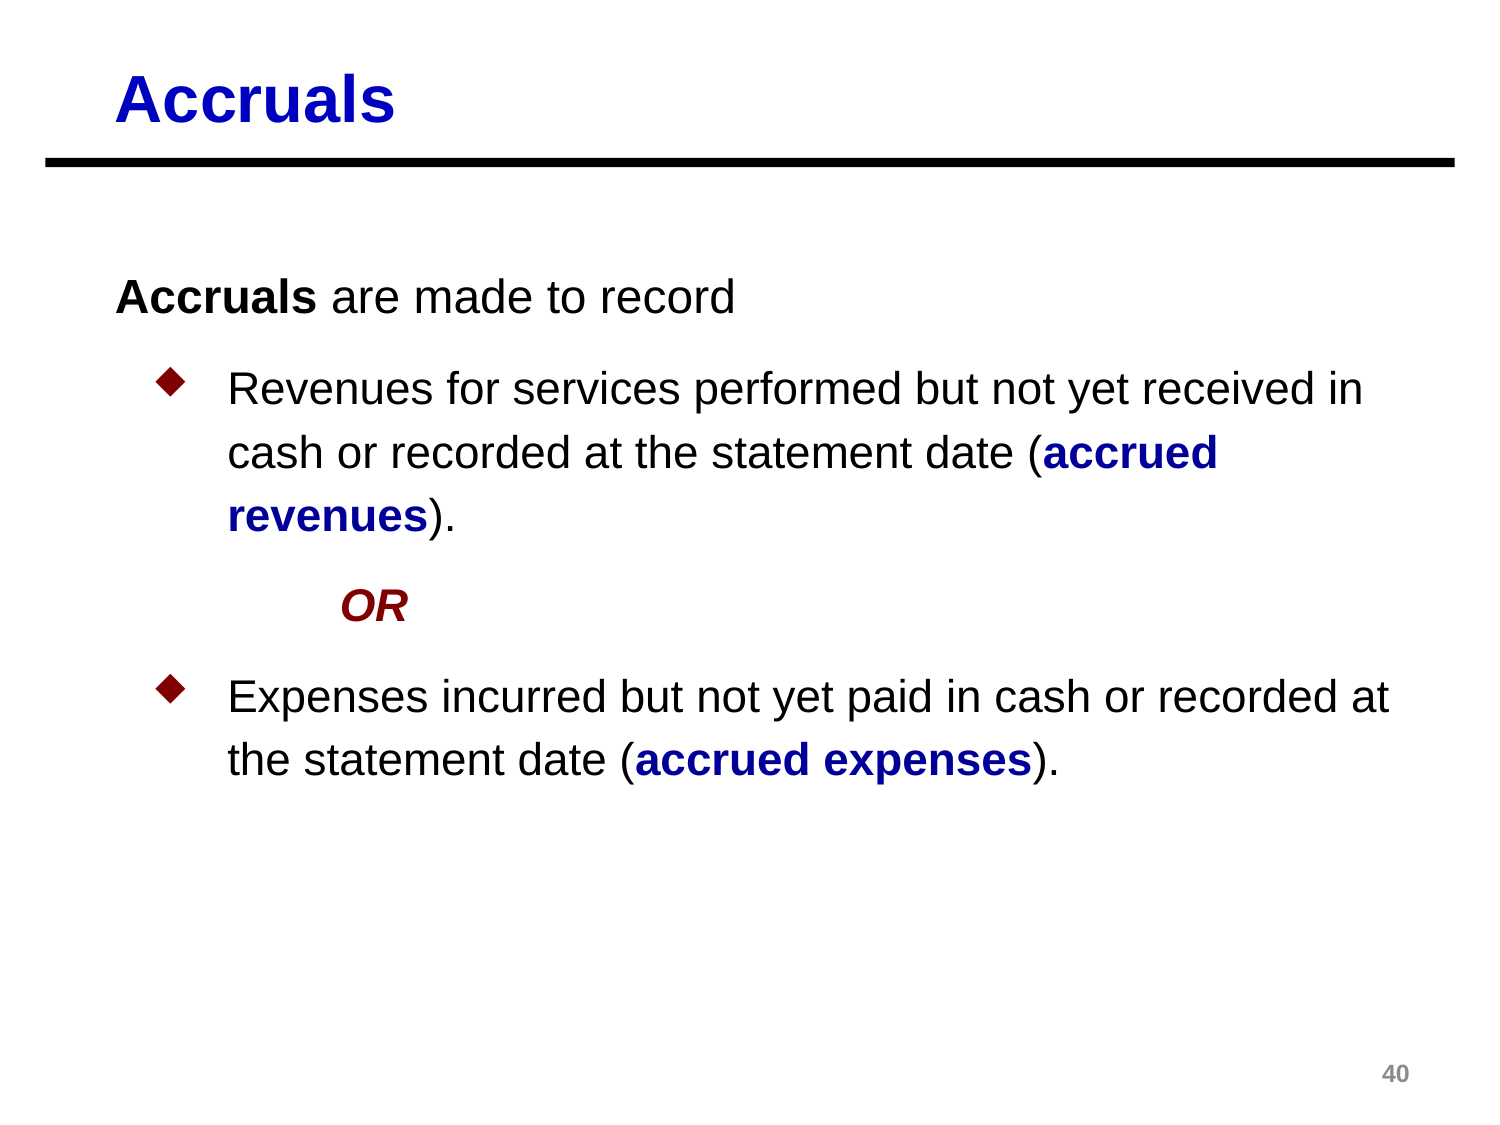

Accruals

Accruals are made to record
Revenues for services performed but not yet received in cash or recorded at the statement date (accrued revenues).
	OR
Expenses incurred but not yet paid in cash or recorded at the statement date (accrued expenses).
40